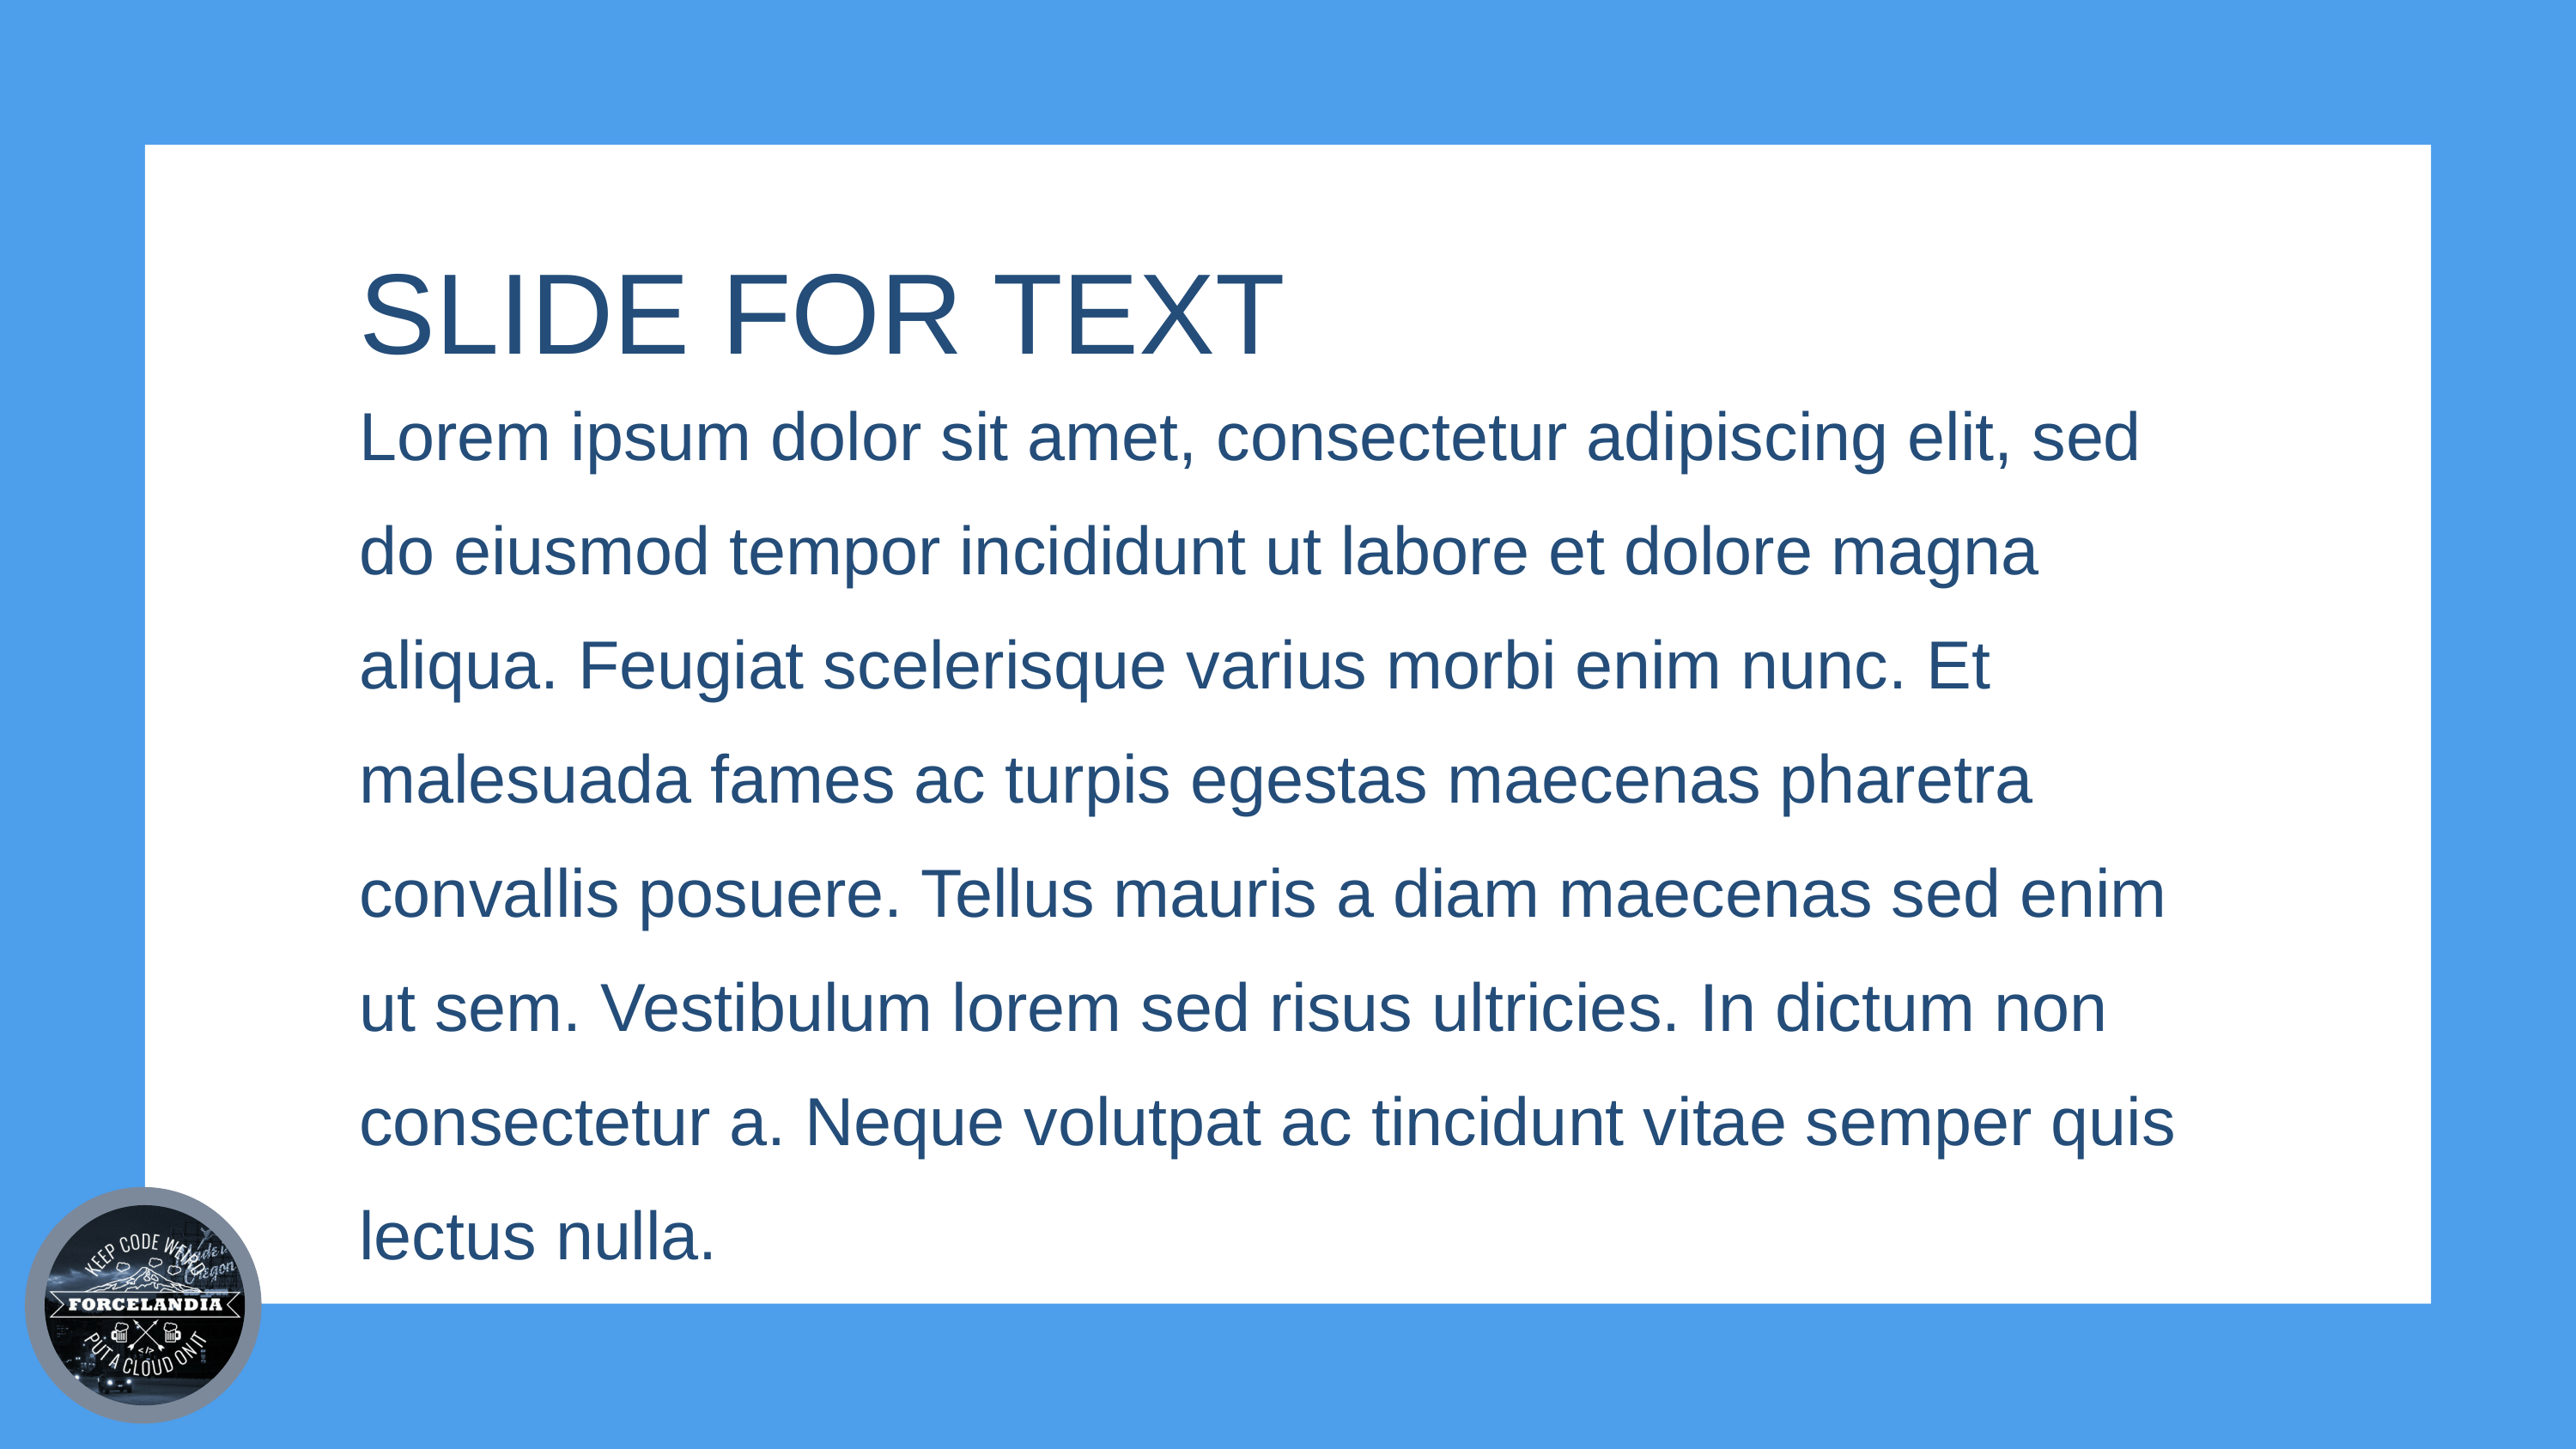

SLIDE FOR TEXT
Lorem ipsum dolor sit amet, consectetur adipiscing elit, sed do eiusmod tempor incididunt ut labore et dolore magna aliqua. Feugiat scelerisque varius morbi enim nunc. Et malesuada fames ac turpis egestas maecenas pharetra convallis posuere. Tellus mauris a diam maecenas sed enim ut sem. Vestibulum lorem sed risus ultricies. In dictum non consectetur a. Neque volutpat ac tincidunt vitae semper quis lectus nulla.